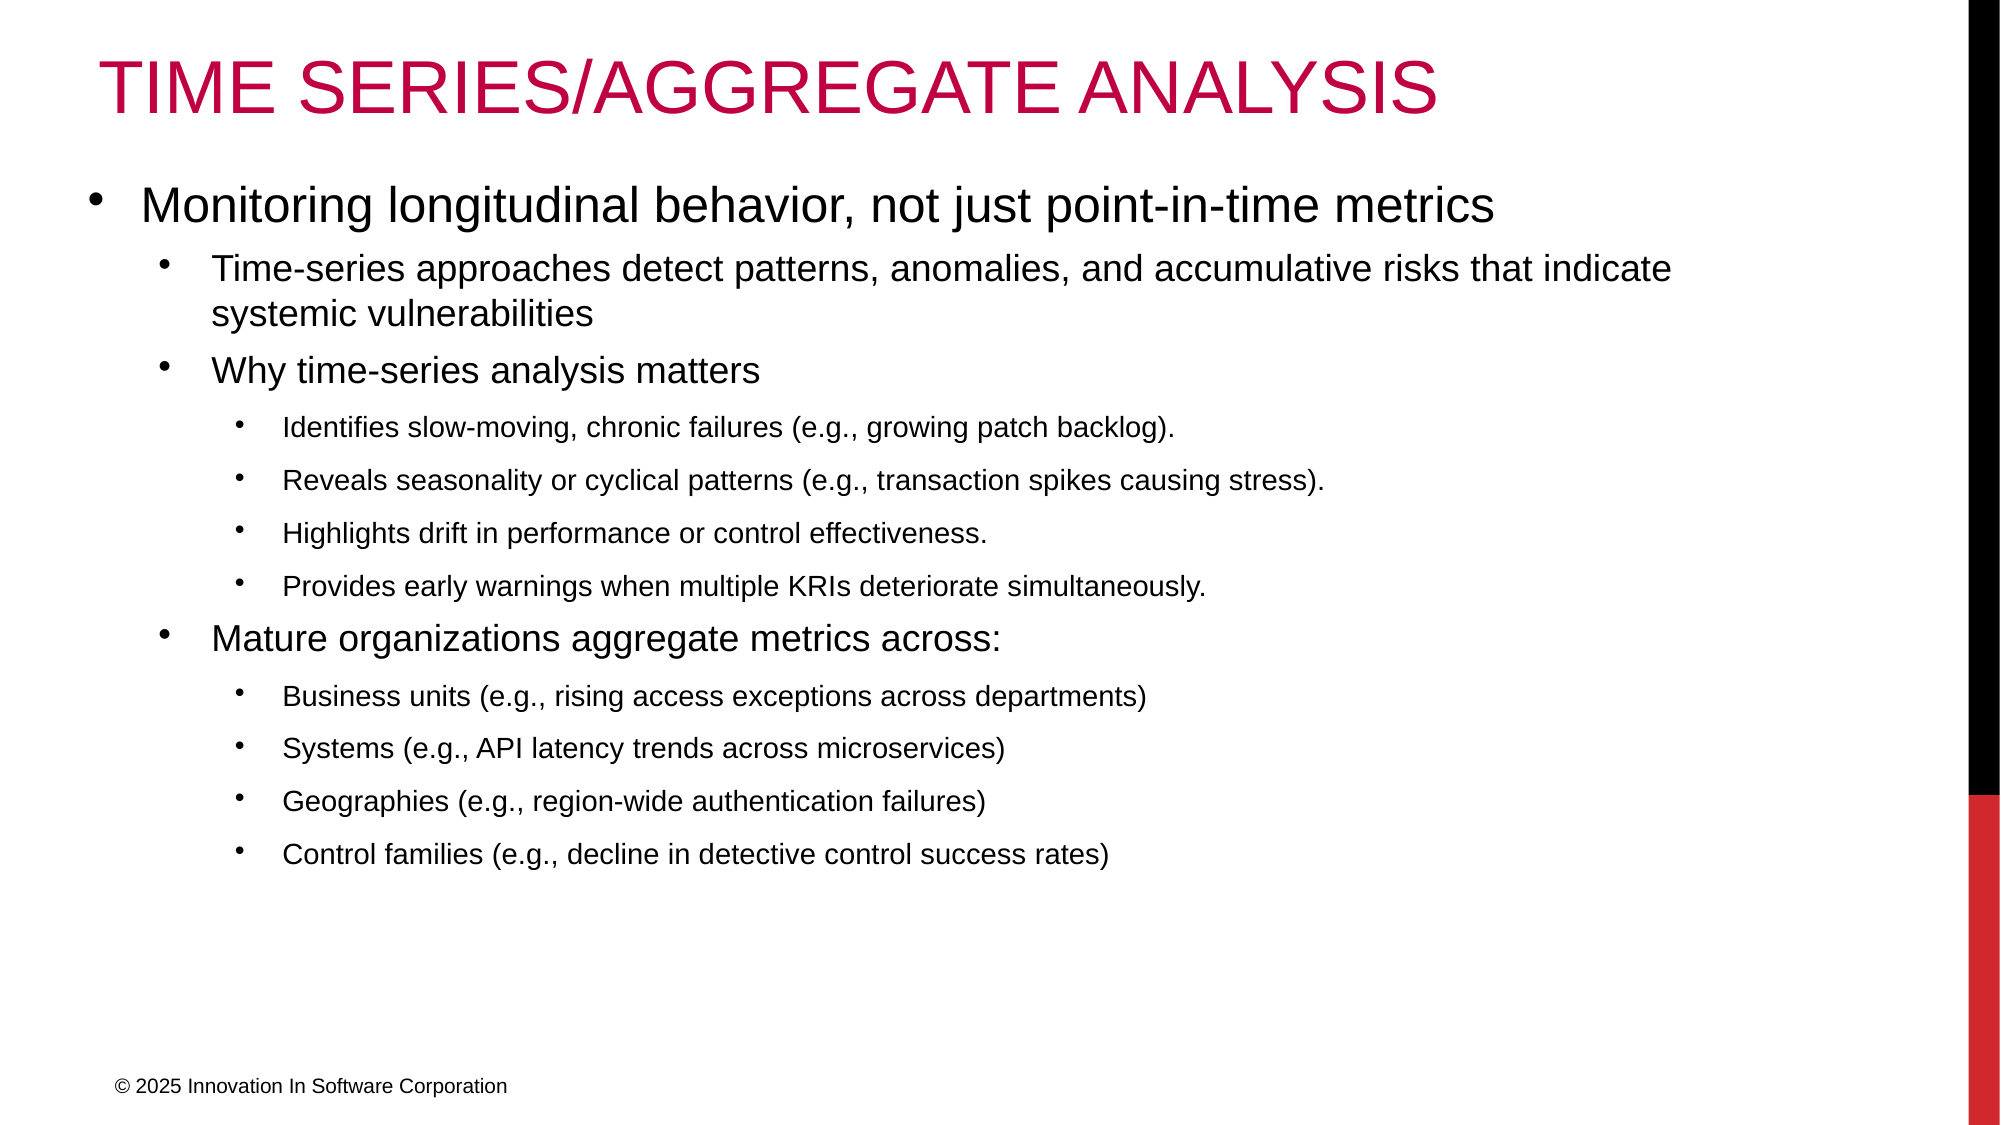

# Time series/Aggregate analysis
Monitoring longitudinal behavior, not just point-in-time metrics
Time-series approaches detect patterns, anomalies, and accumulative risks that indicate systemic vulnerabilities
Why time-series analysis matters
Identifies slow-moving, chronic failures (e.g., growing patch backlog).
Reveals seasonality or cyclical patterns (e.g., transaction spikes causing stress).
Highlights drift in performance or control effectiveness.
Provides early warnings when multiple KRIs deteriorate simultaneously.
Mature organizations aggregate metrics across:
Business units (e.g., rising access exceptions across departments)
Systems (e.g., API latency trends across microservices)
Geographies (e.g., region-wide authentication failures)
Control families (e.g., decline in detective control success rates)
© 2025 Innovation In Software Corporation